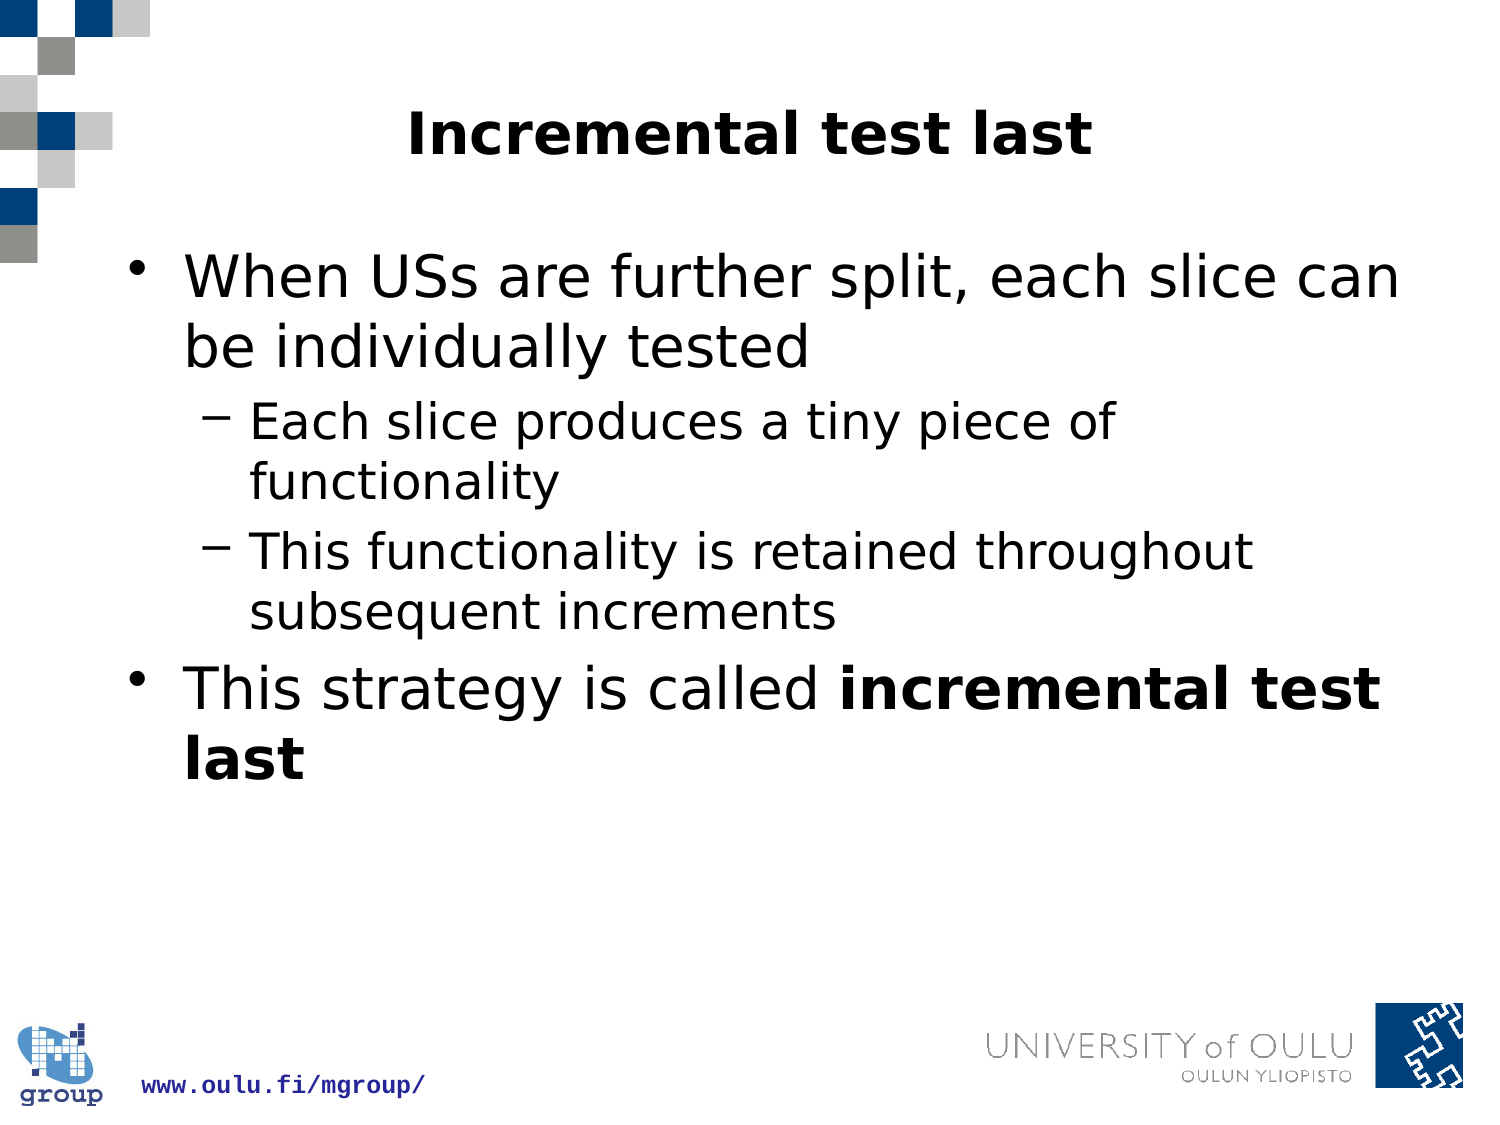

# Incremental test last
When USs are further split, each slice can be individually tested
Each slice produces a tiny piece of functionality
This functionality is retained throughout subsequent increments
This strategy is called incremental test last